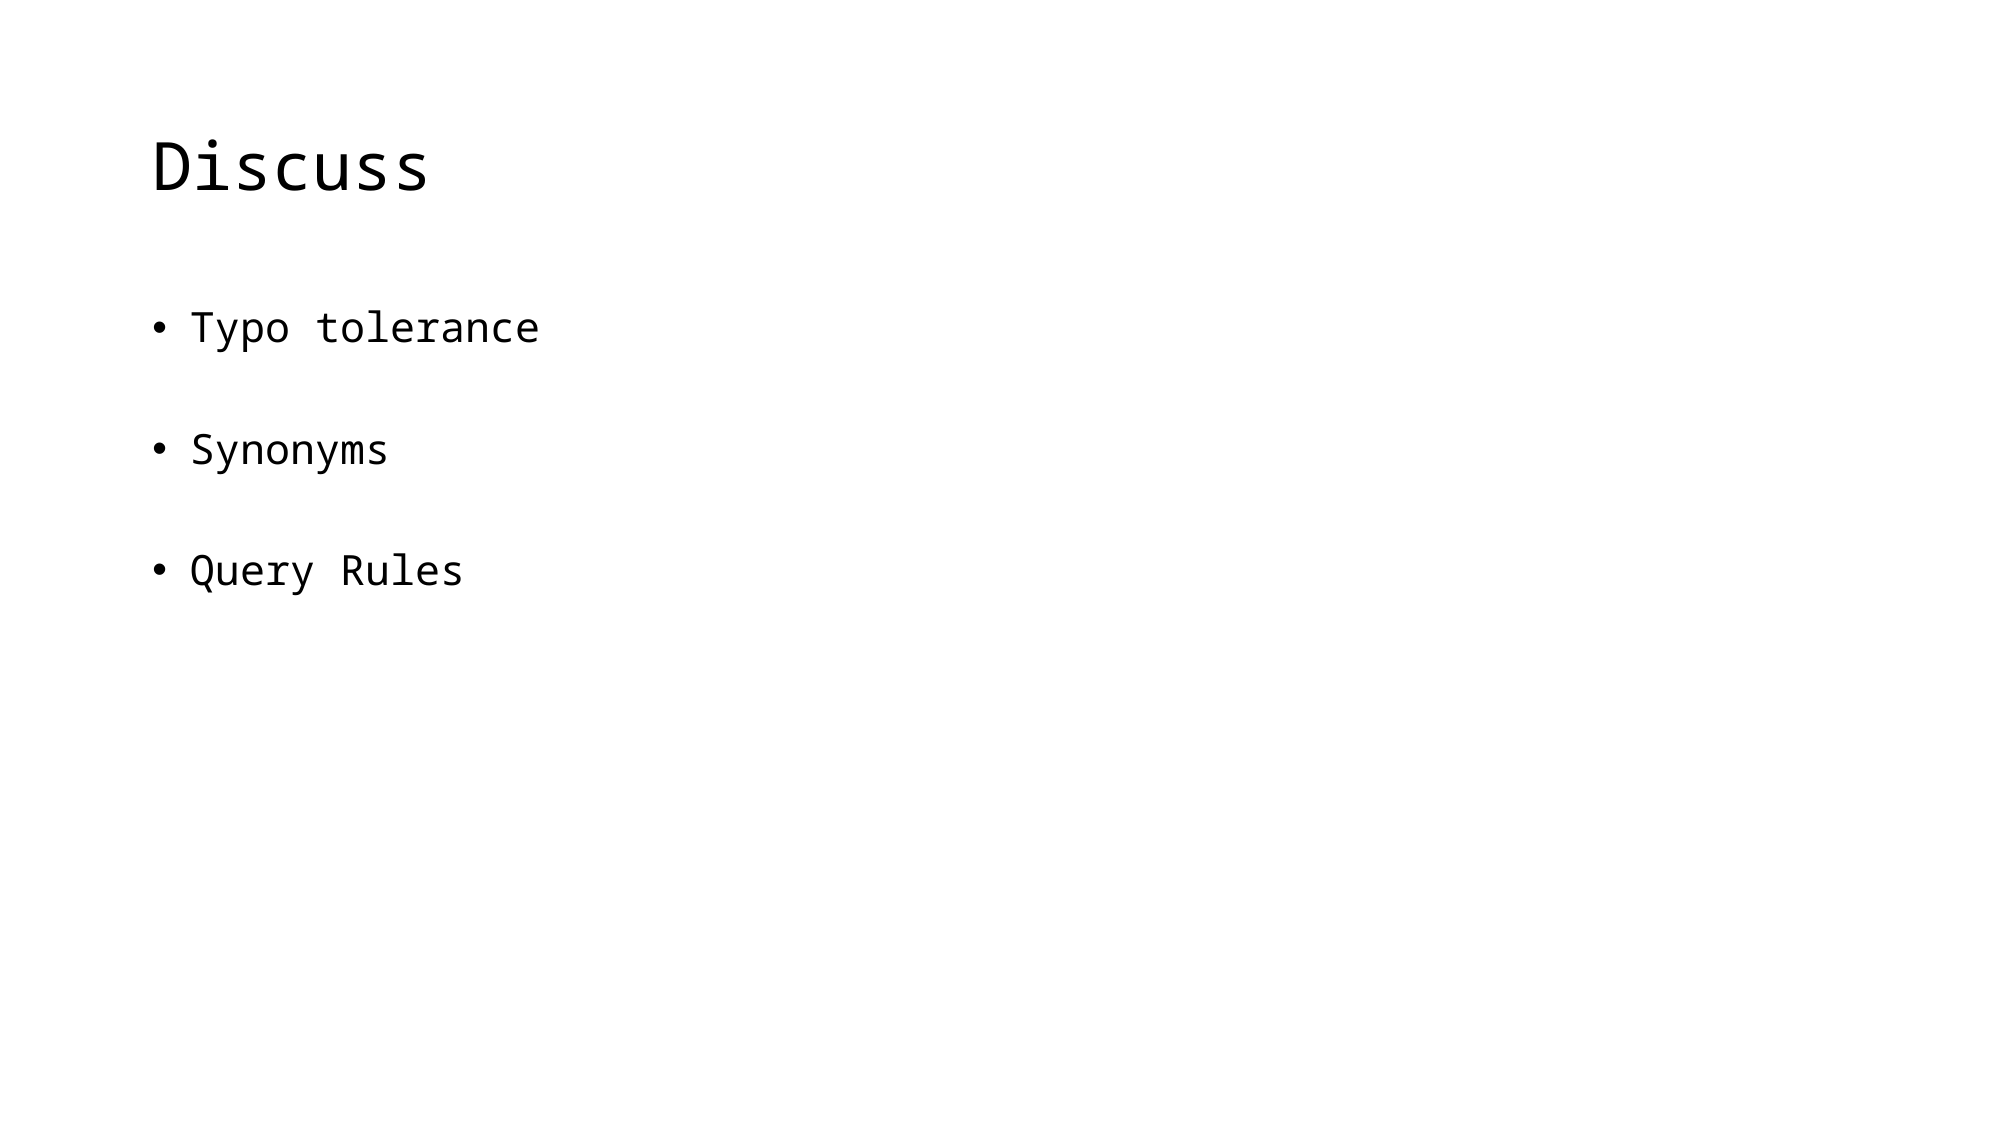

# Discuss
Typo tolerance
Synonyms
Query Rules